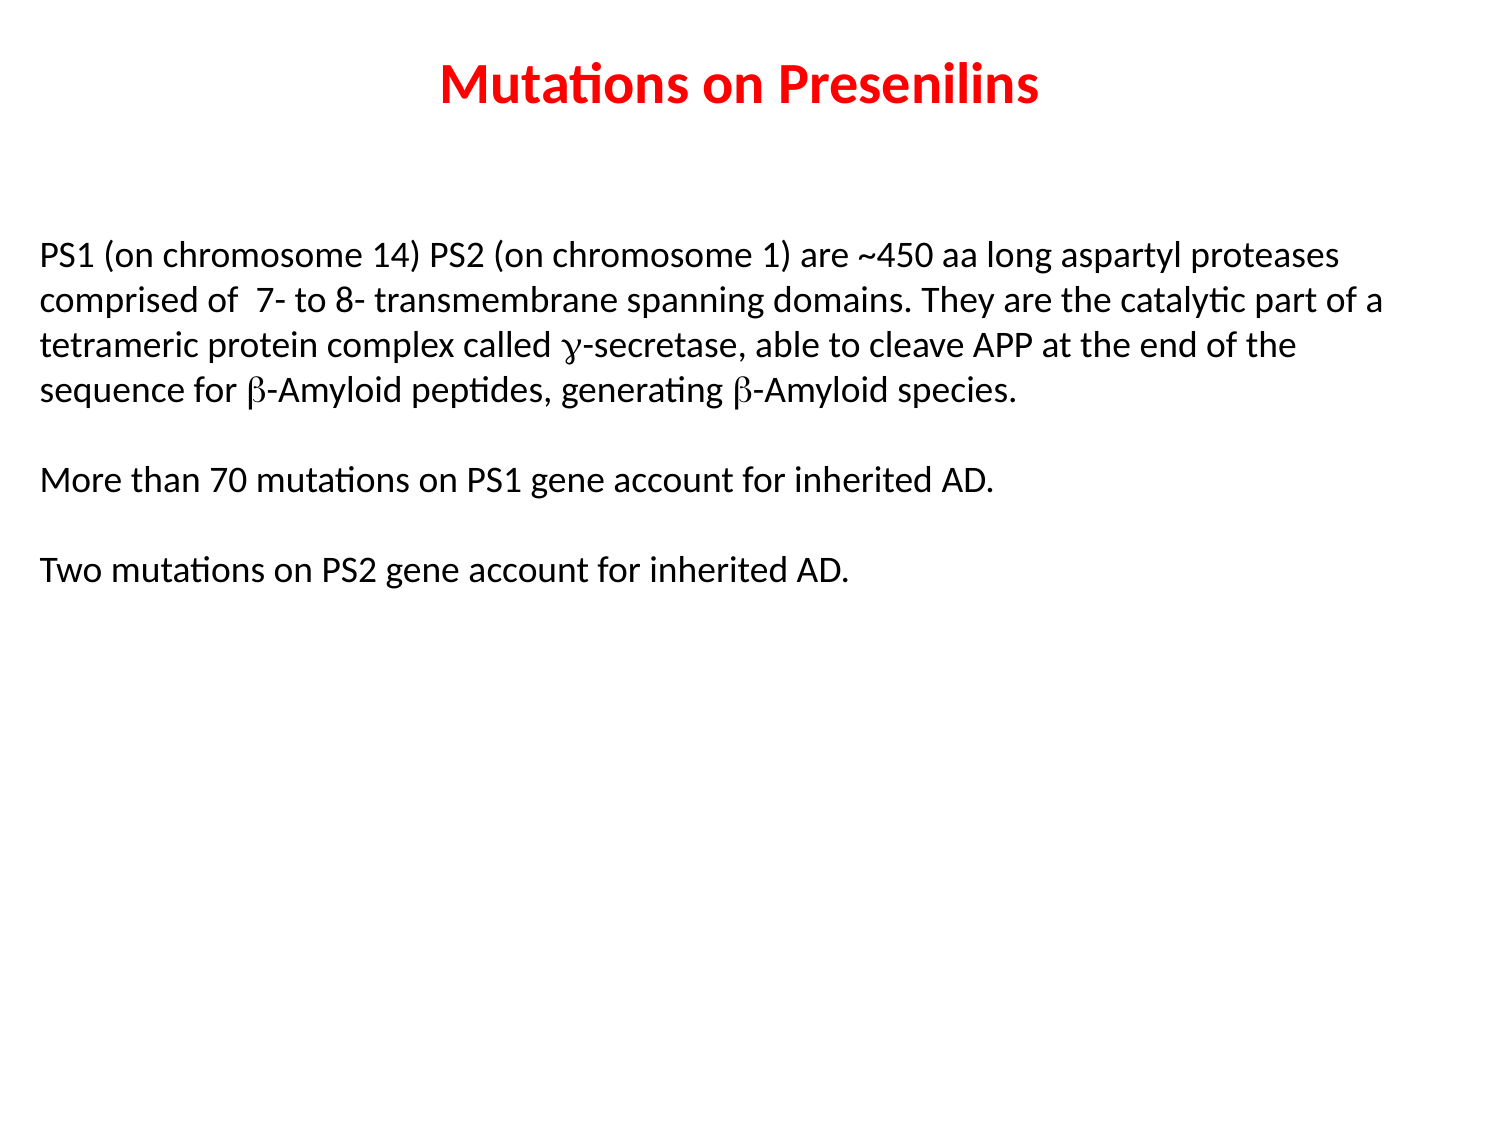

Mutations on Presenilins
PS1 (on chromosome 14) PS2 (on chromosome 1) are ~450 aa long aspartyl proteases comprised of  7- to 8- transmembrane spanning domains. They are the catalytic part of a tetrameric protein complex called γ-secretase, able to cleave APP at the end of the sequence for β-Amyloid peptides, generating β-Amyloid species.

More than 70 mutations on PS1 gene account for inherited AD.

Two mutations on PS2 gene account for inherited AD.